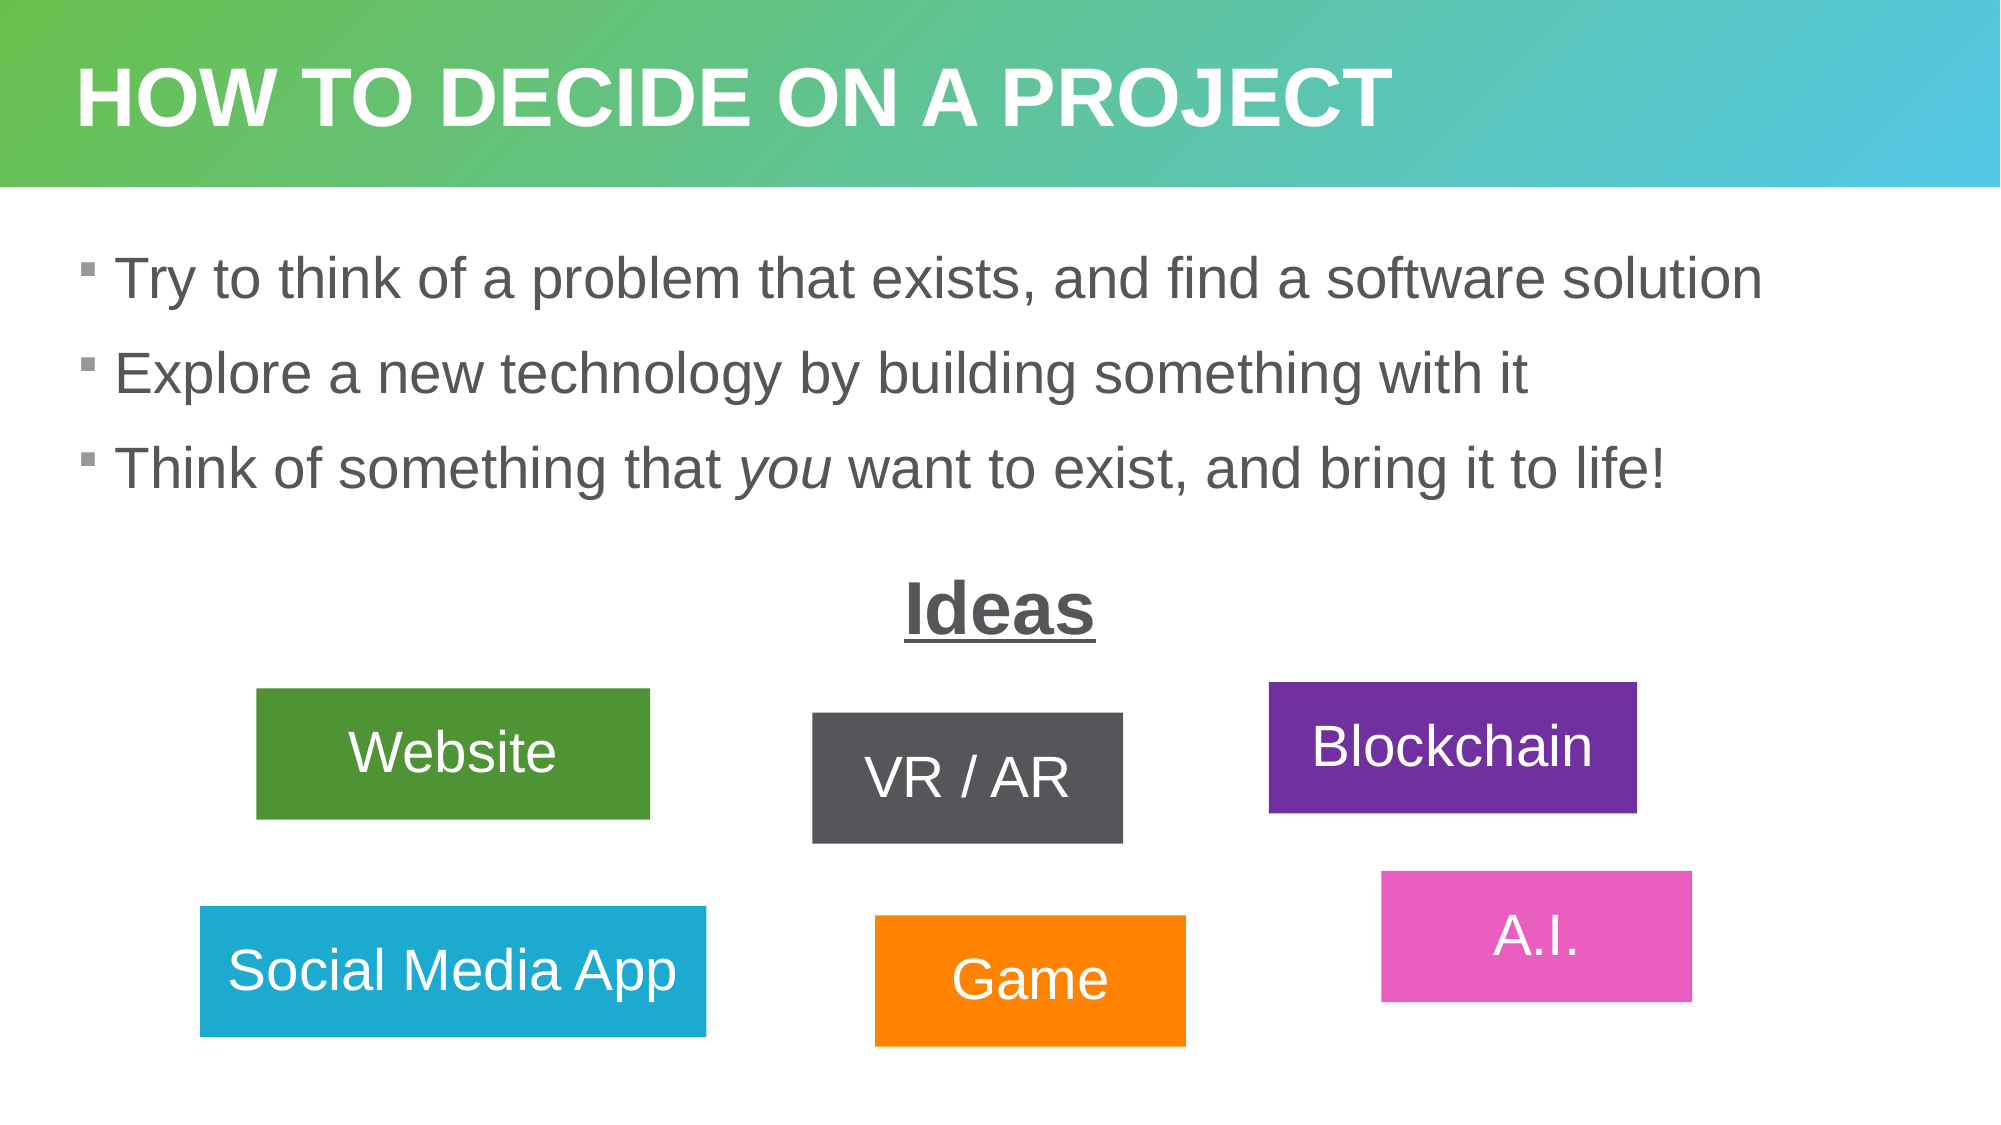

# How to decide on a project
Try to think of a problem that exists, and find a software solution
Explore a new technology by building something with it
Think of something that you want to exist, and bring it to life!

Ideas

Blockchain
Website
VR / AR
A.I.
Social Media App
Game